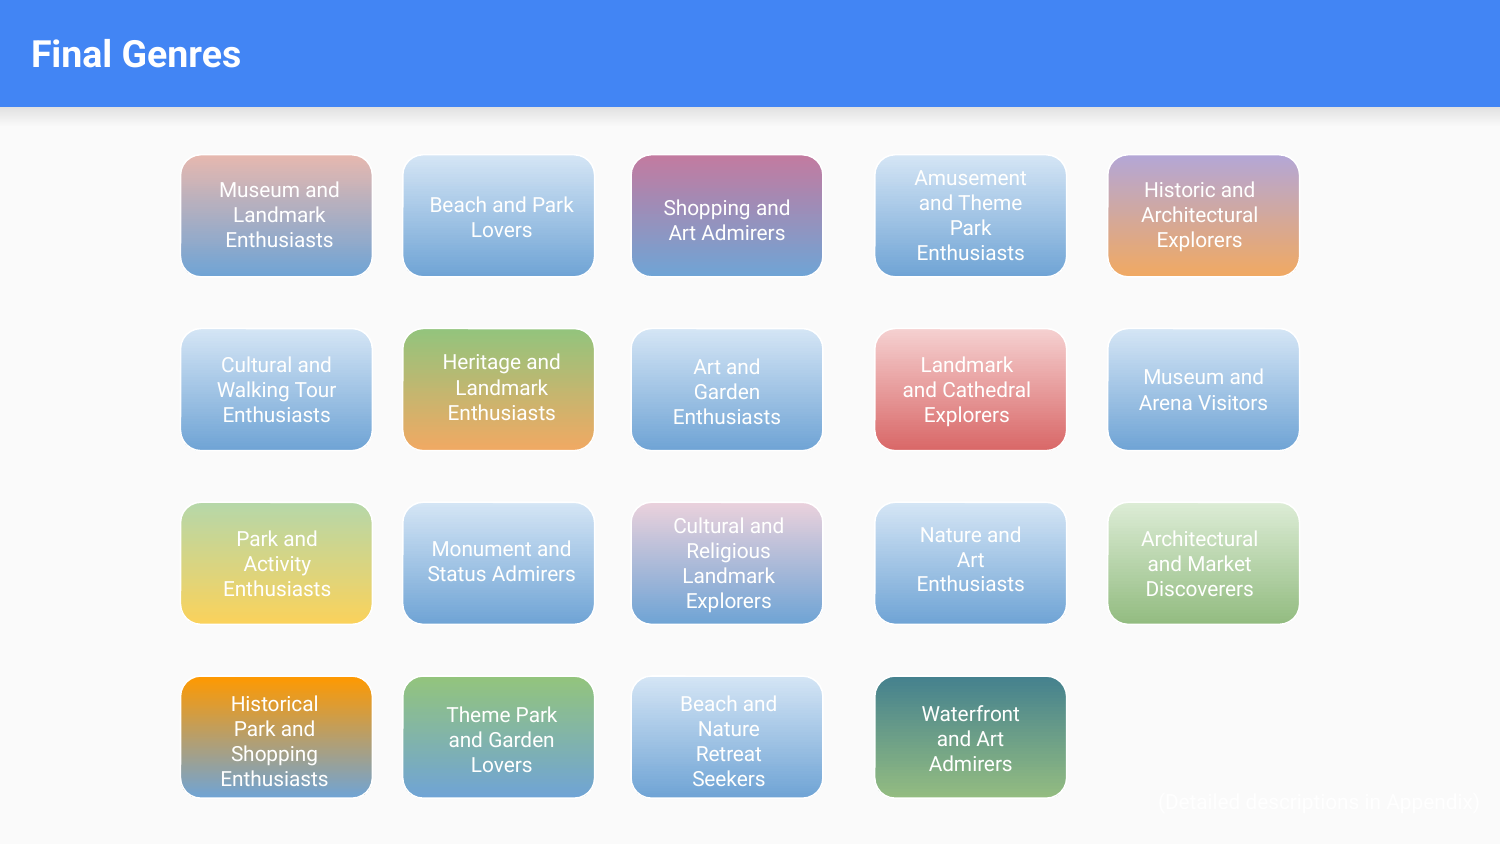

# Final Genres
Amusement and Theme Park Enthusiasts

Museum and Landmark Enthusiasts
Historic and Architectural Explorers
Beach and Park Lovers
Shopping and Art Admirers

Heritage and Landmark Enthusiasts
Landmark and Cathedral Explorers
Cultural and Walking Tour Enthusiasts
Art and Garden Enthusiasts
Museum and Arena Visitors
Cultural and Religious Landmark Explorers

Nature and Art Enthusiasts
Park and Activity Enthusiasts
Architectural and Market Discoverers
Monument and Status Admirers
Historical Park and Shopping Enthusiasts

Beach and Nature Retreat Seekers

Waterfront and Art Admirers
Theme Park and Garden Lovers
(Detailed descriptions in Appendix)